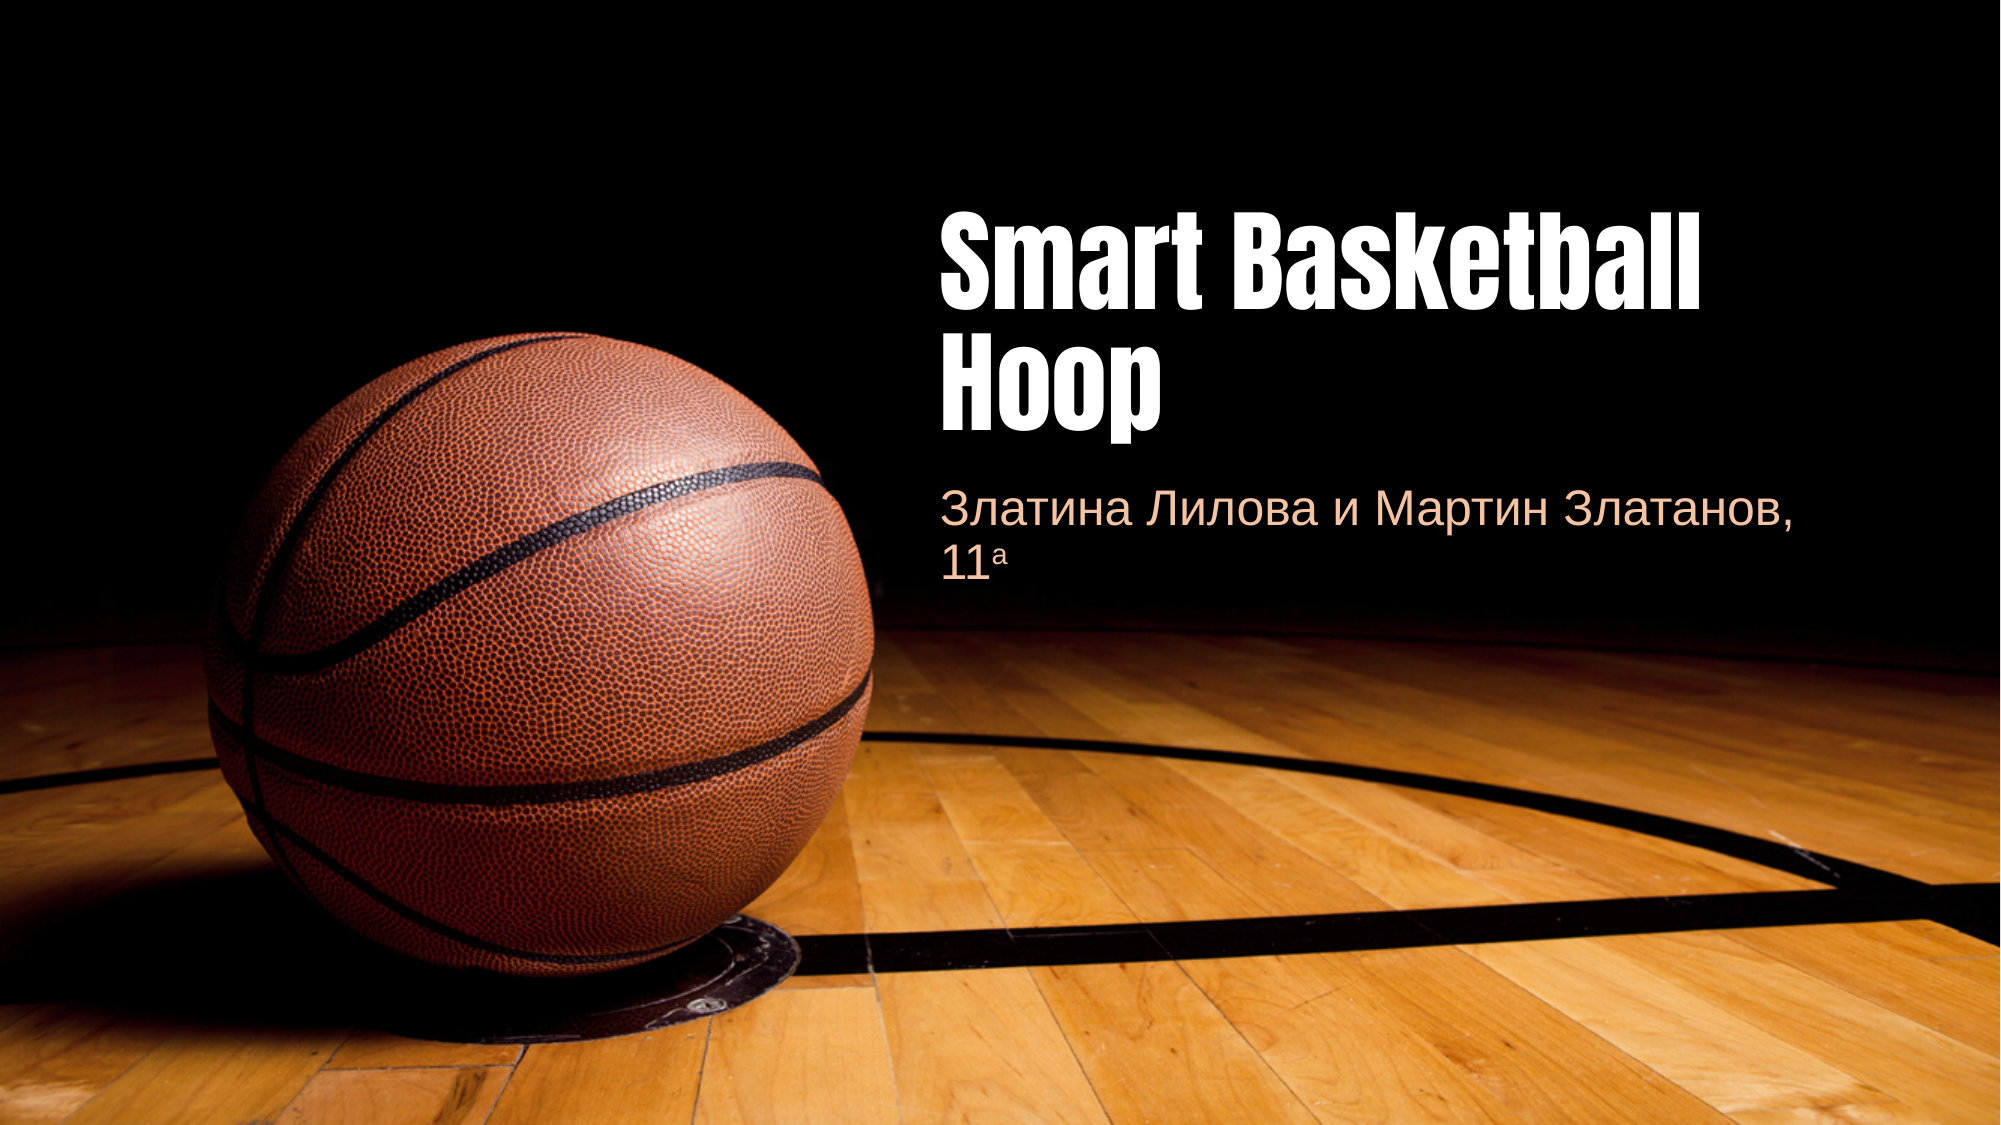

# Smart Basketball Hoop
Златина Лилова и Мартин Златанов, 11а